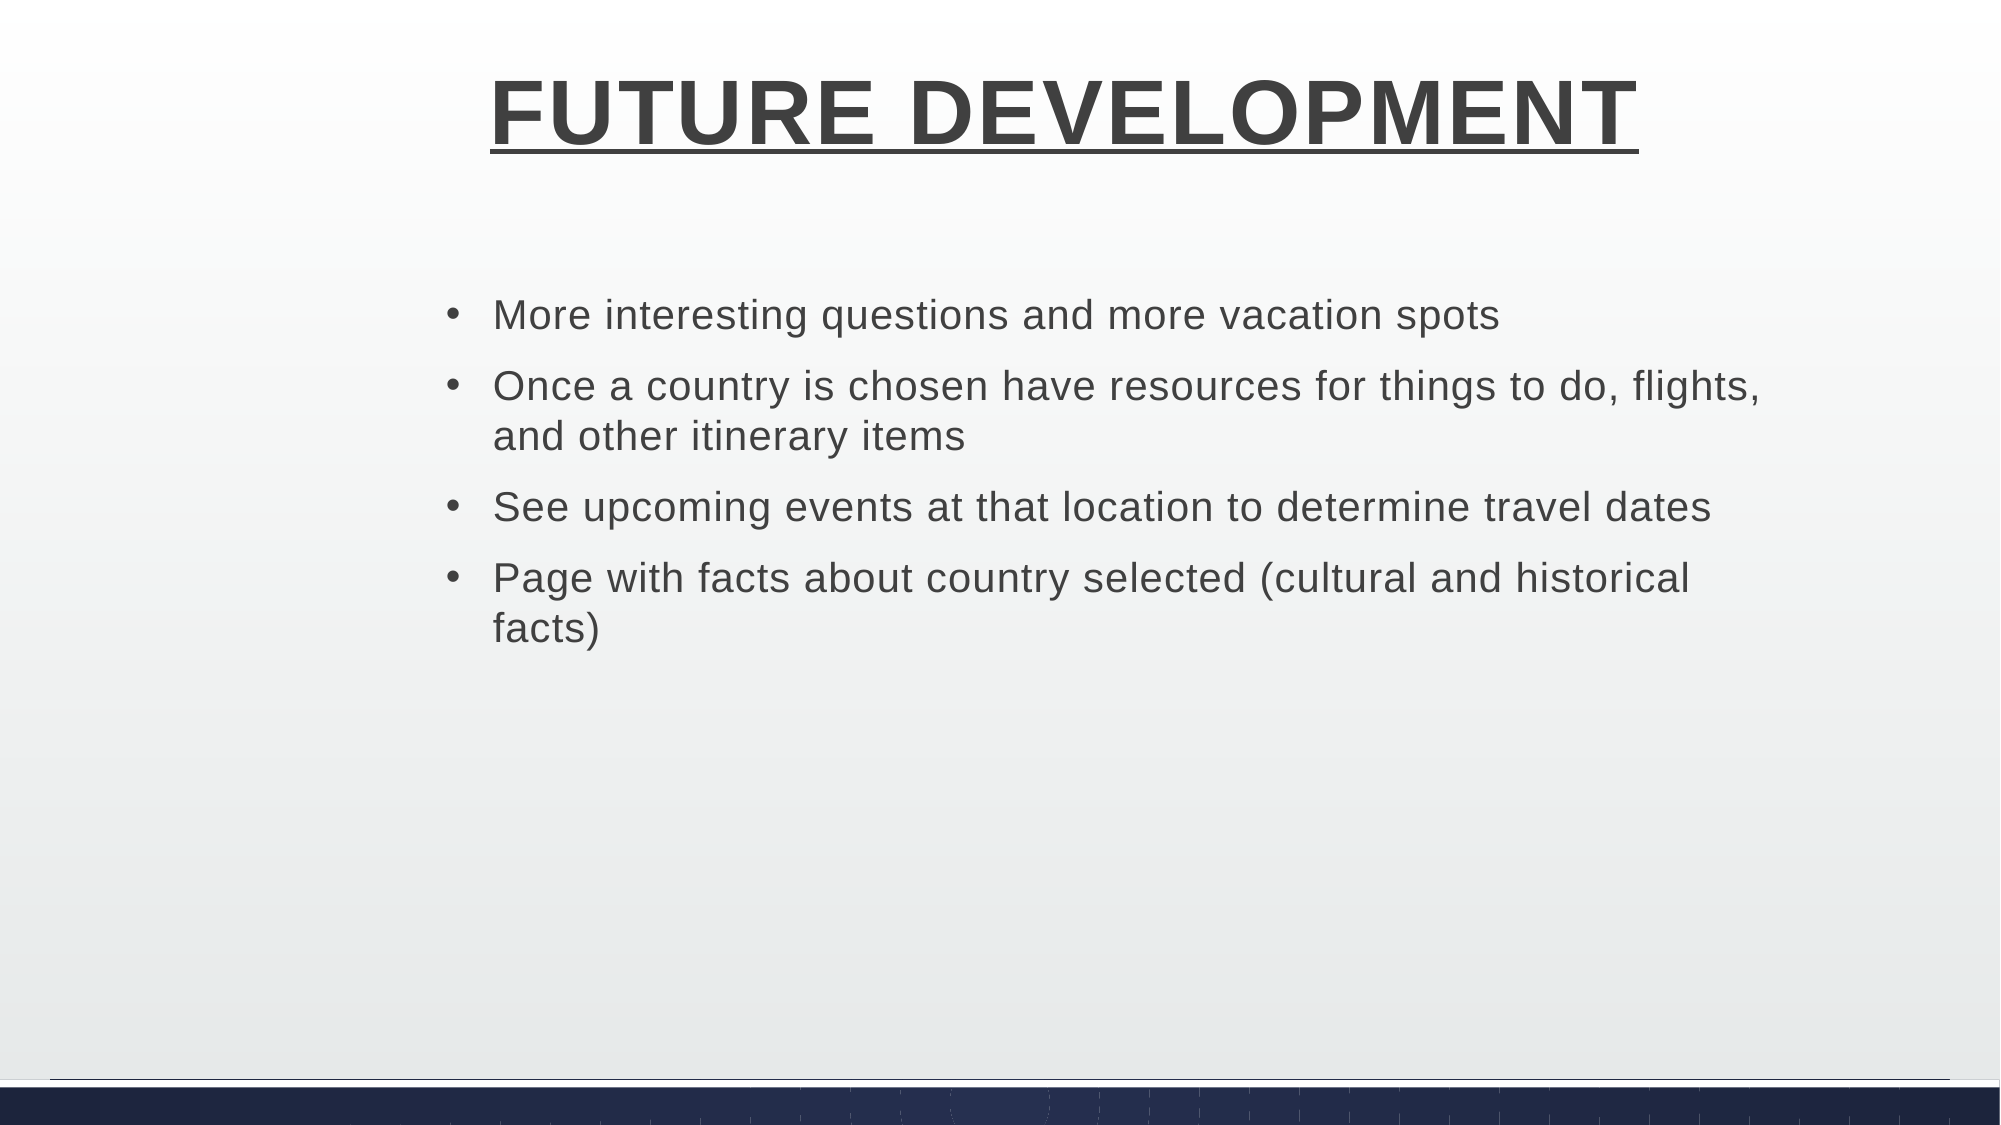

Future development
More interesting questions and more vacation spots
Once a country is chosen have resources for things to do, flights, and other itinerary items
See upcoming events at that location to determine travel dates
Page with facts about country selected (cultural and historical facts)